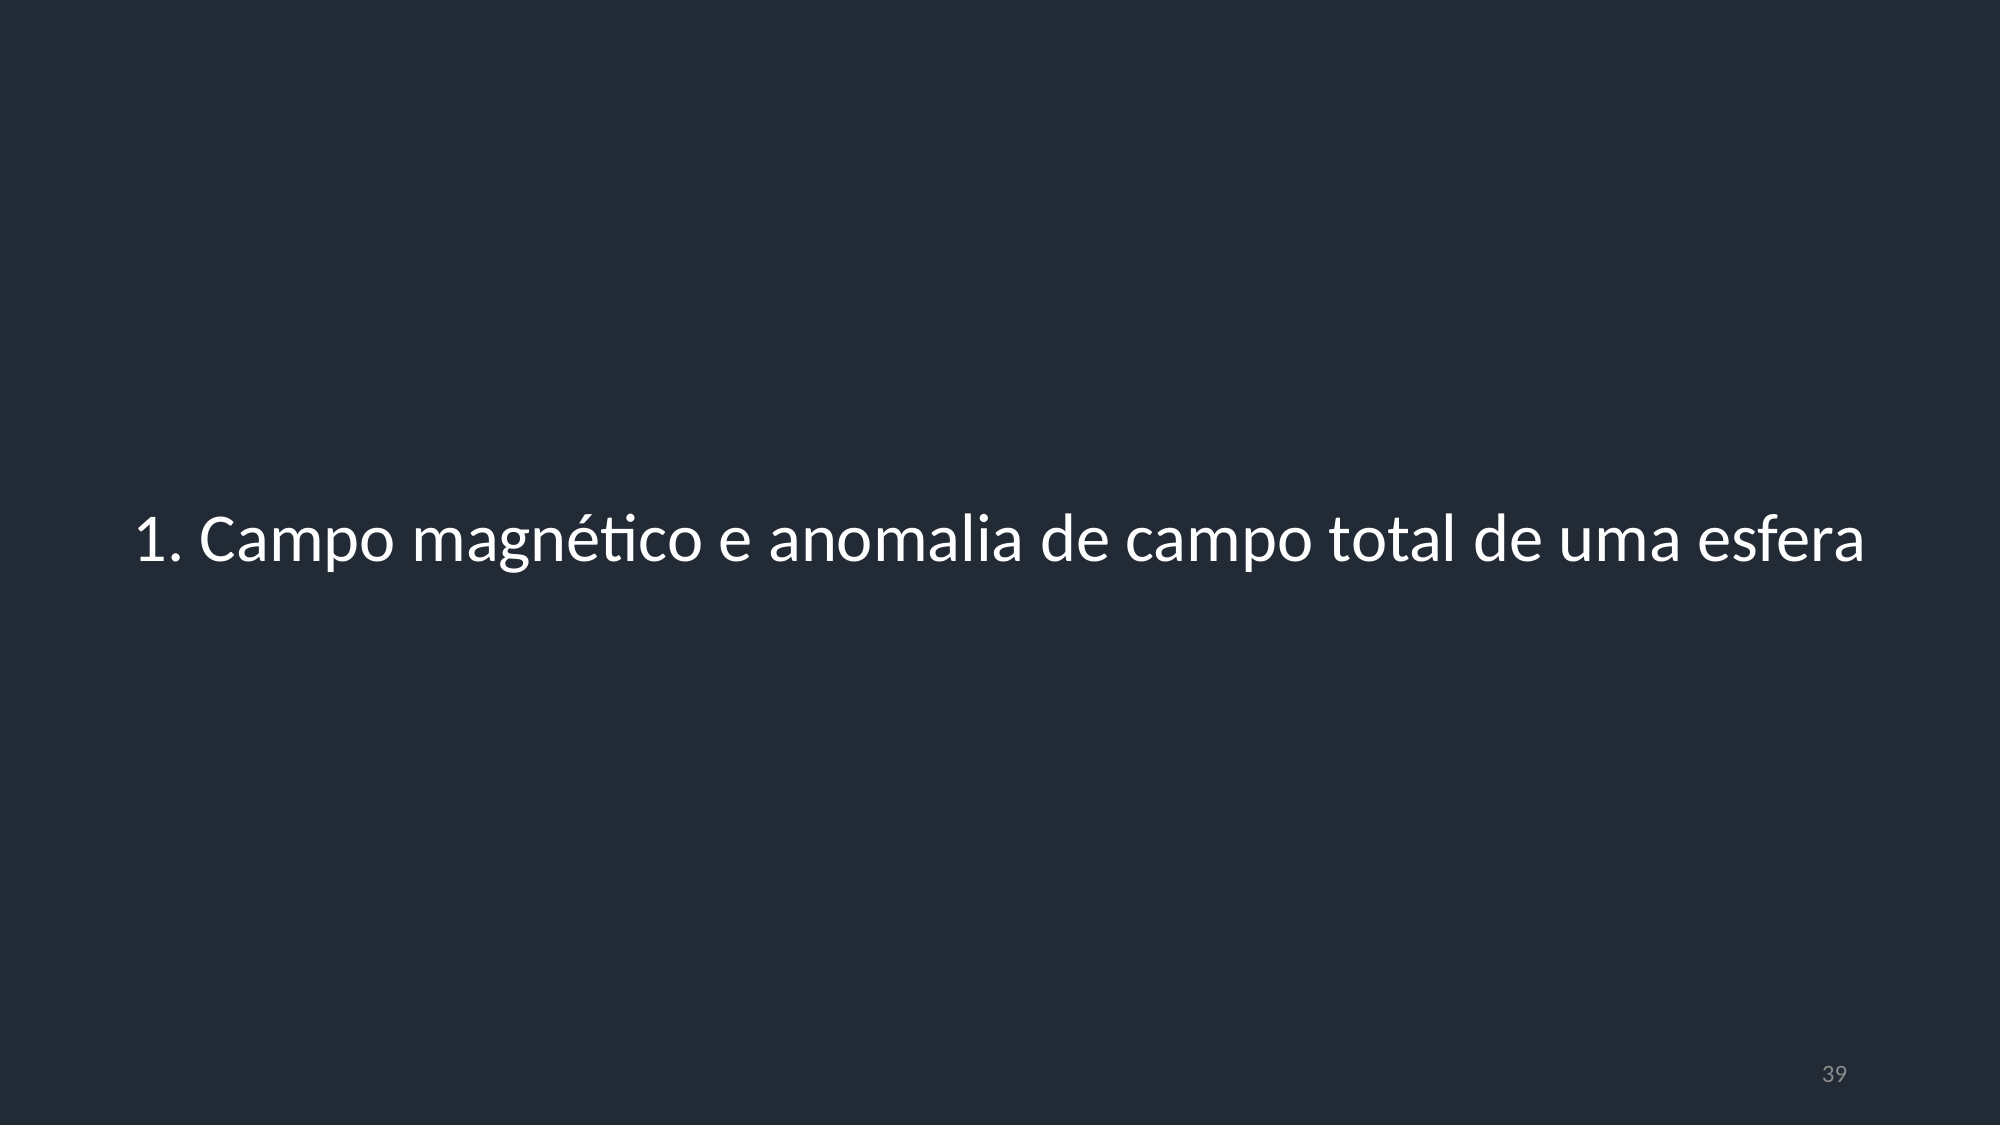

1. Campo magnético e anomalia de campo total de uma esfera
39